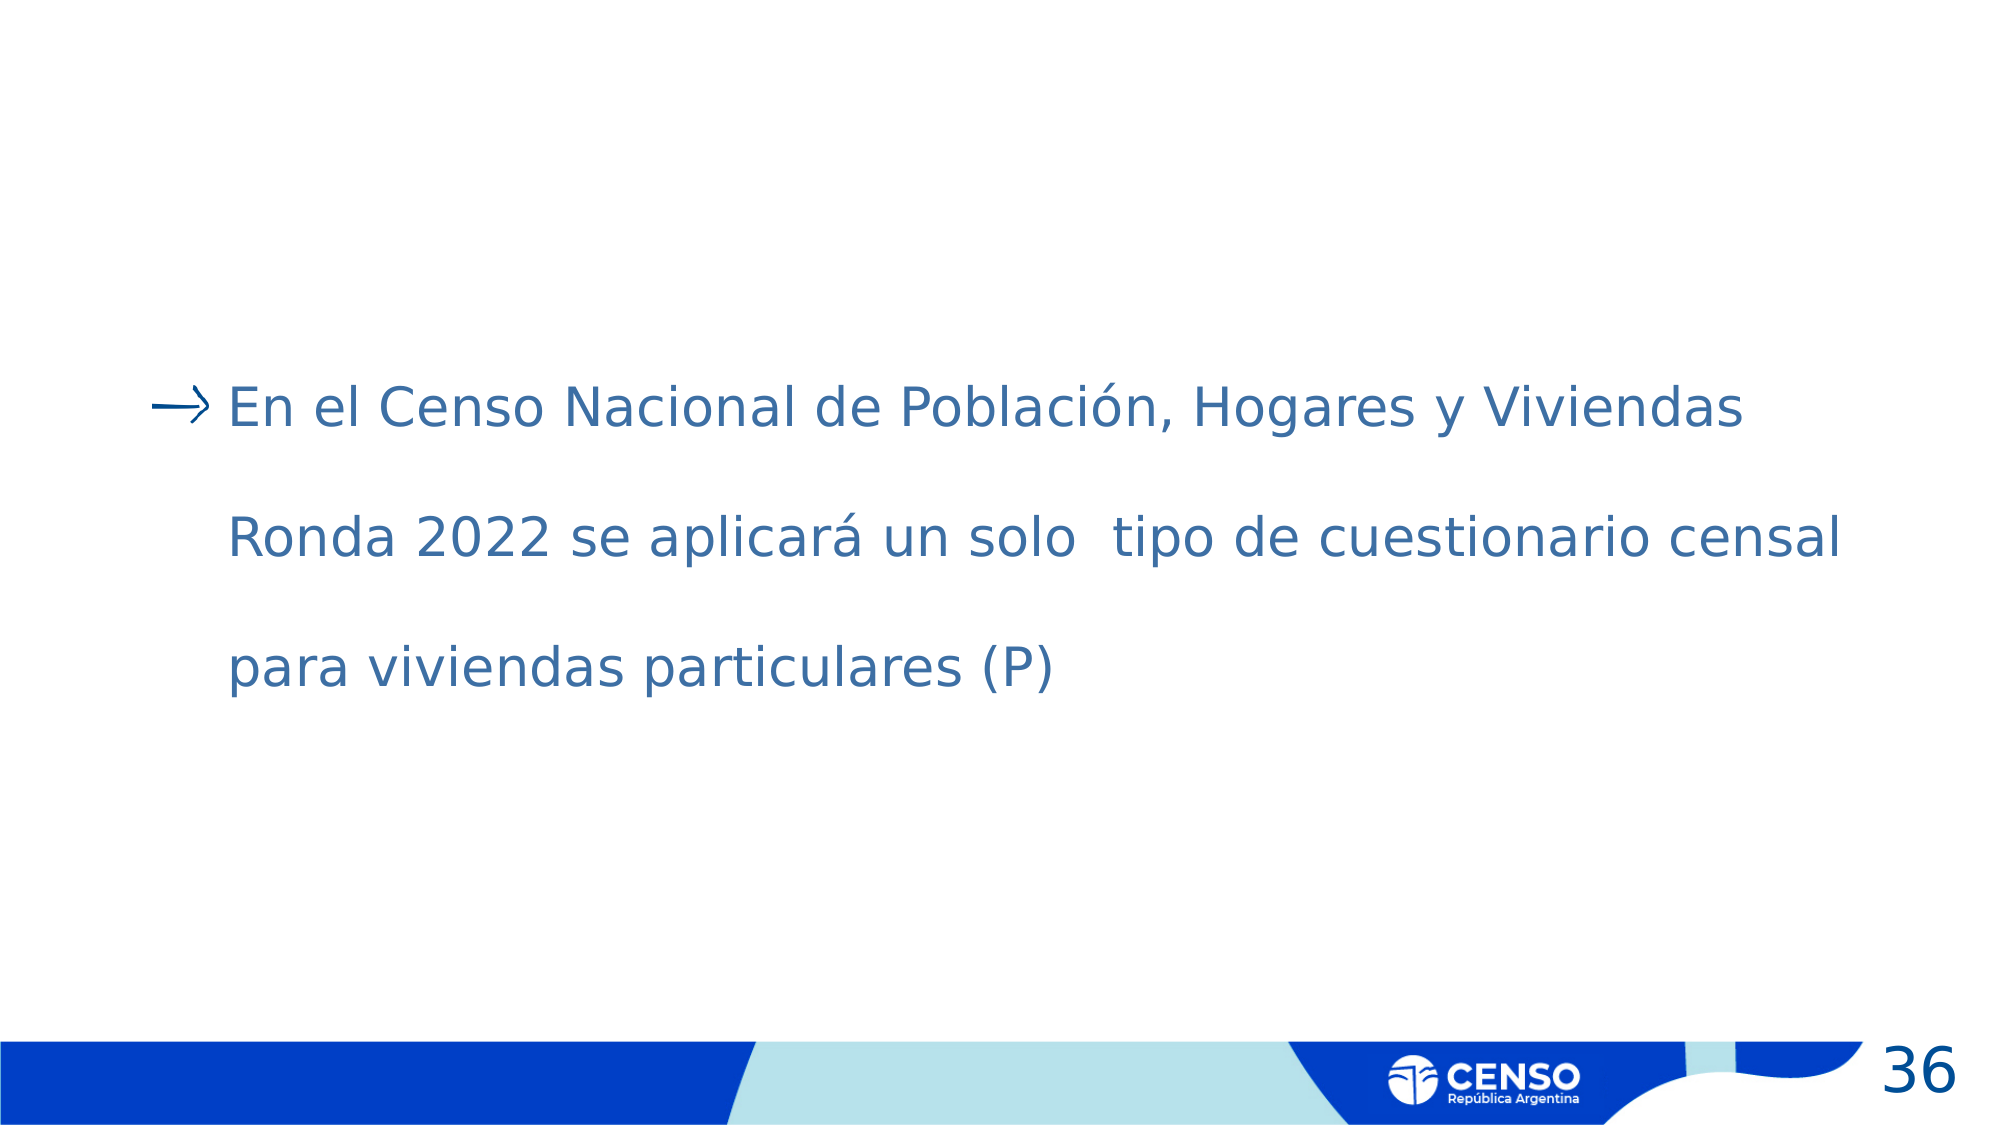

En el Censo Nacional de Población, Hogares y Viviendas Ronda 2022 se aplicará un solo  tipo de cuestionario censal para viviendas particulares (P)

36